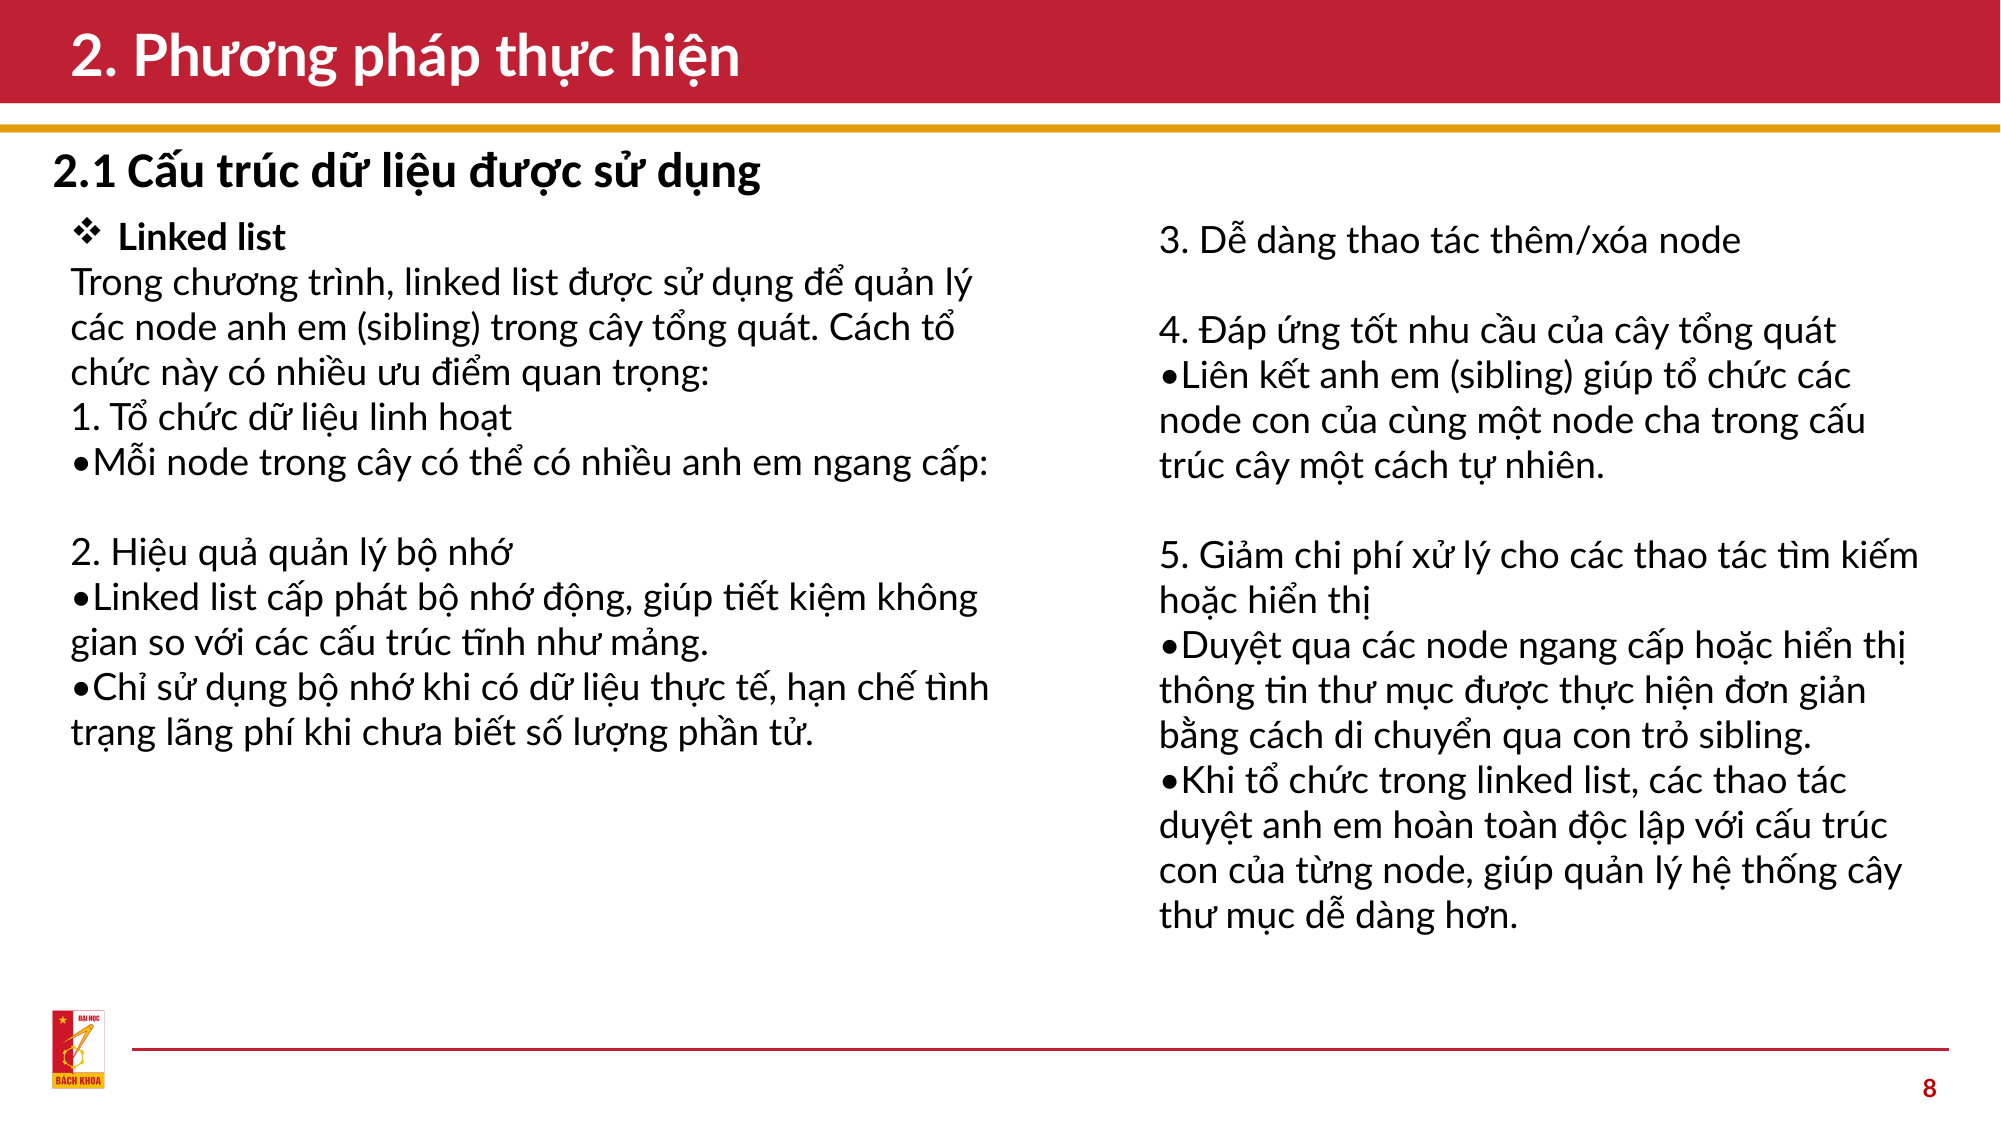

# 2. Phương pháp thực hiện
2.1 Cấu trúc dữ liệu được sử dụng
Linked list
Trong chương trình, linked list được sử dụng để quản lý các node anh em (sibling) trong cây tổng quát. Cách tổ chức này có nhiều ưu điểm quan trọng:
1. Tổ chức dữ liệu linh hoạt
•Mỗi node trong cây có thể có nhiều anh em ngang cấp:

2. Hiệu quả quản lý bộ nhớ
•Linked list cấp phát bộ nhớ động, giúp tiết kiệm không gian so với các cấu trúc tĩnh như mảng.
•Chỉ sử dụng bộ nhớ khi có dữ liệu thực tế, hạn chế tình trạng lãng phí khi chưa biết số lượng phần tử.

3. Dễ dàng thao tác thêm/xóa node

4. Đáp ứng tốt nhu cầu của cây tổng quát
•Liên kết anh em (sibling) giúp tổ chức các node con của cùng một node cha trong cấu trúc cây một cách tự nhiên.

5. Giảm chi phí xử lý cho các thao tác tìm kiếm hoặc hiển thị
•Duyệt qua các node ngang cấp hoặc hiển thị thông tin thư mục được thực hiện đơn giản bằng cách di chuyển qua con trỏ sibling.
•Khi tổ chức trong linked list, các thao tác duyệt anh em hoàn toàn độc lập với cấu trúc con của từng node, giúp quản lý hệ thống cây thư mục dễ dàng hơn.
8